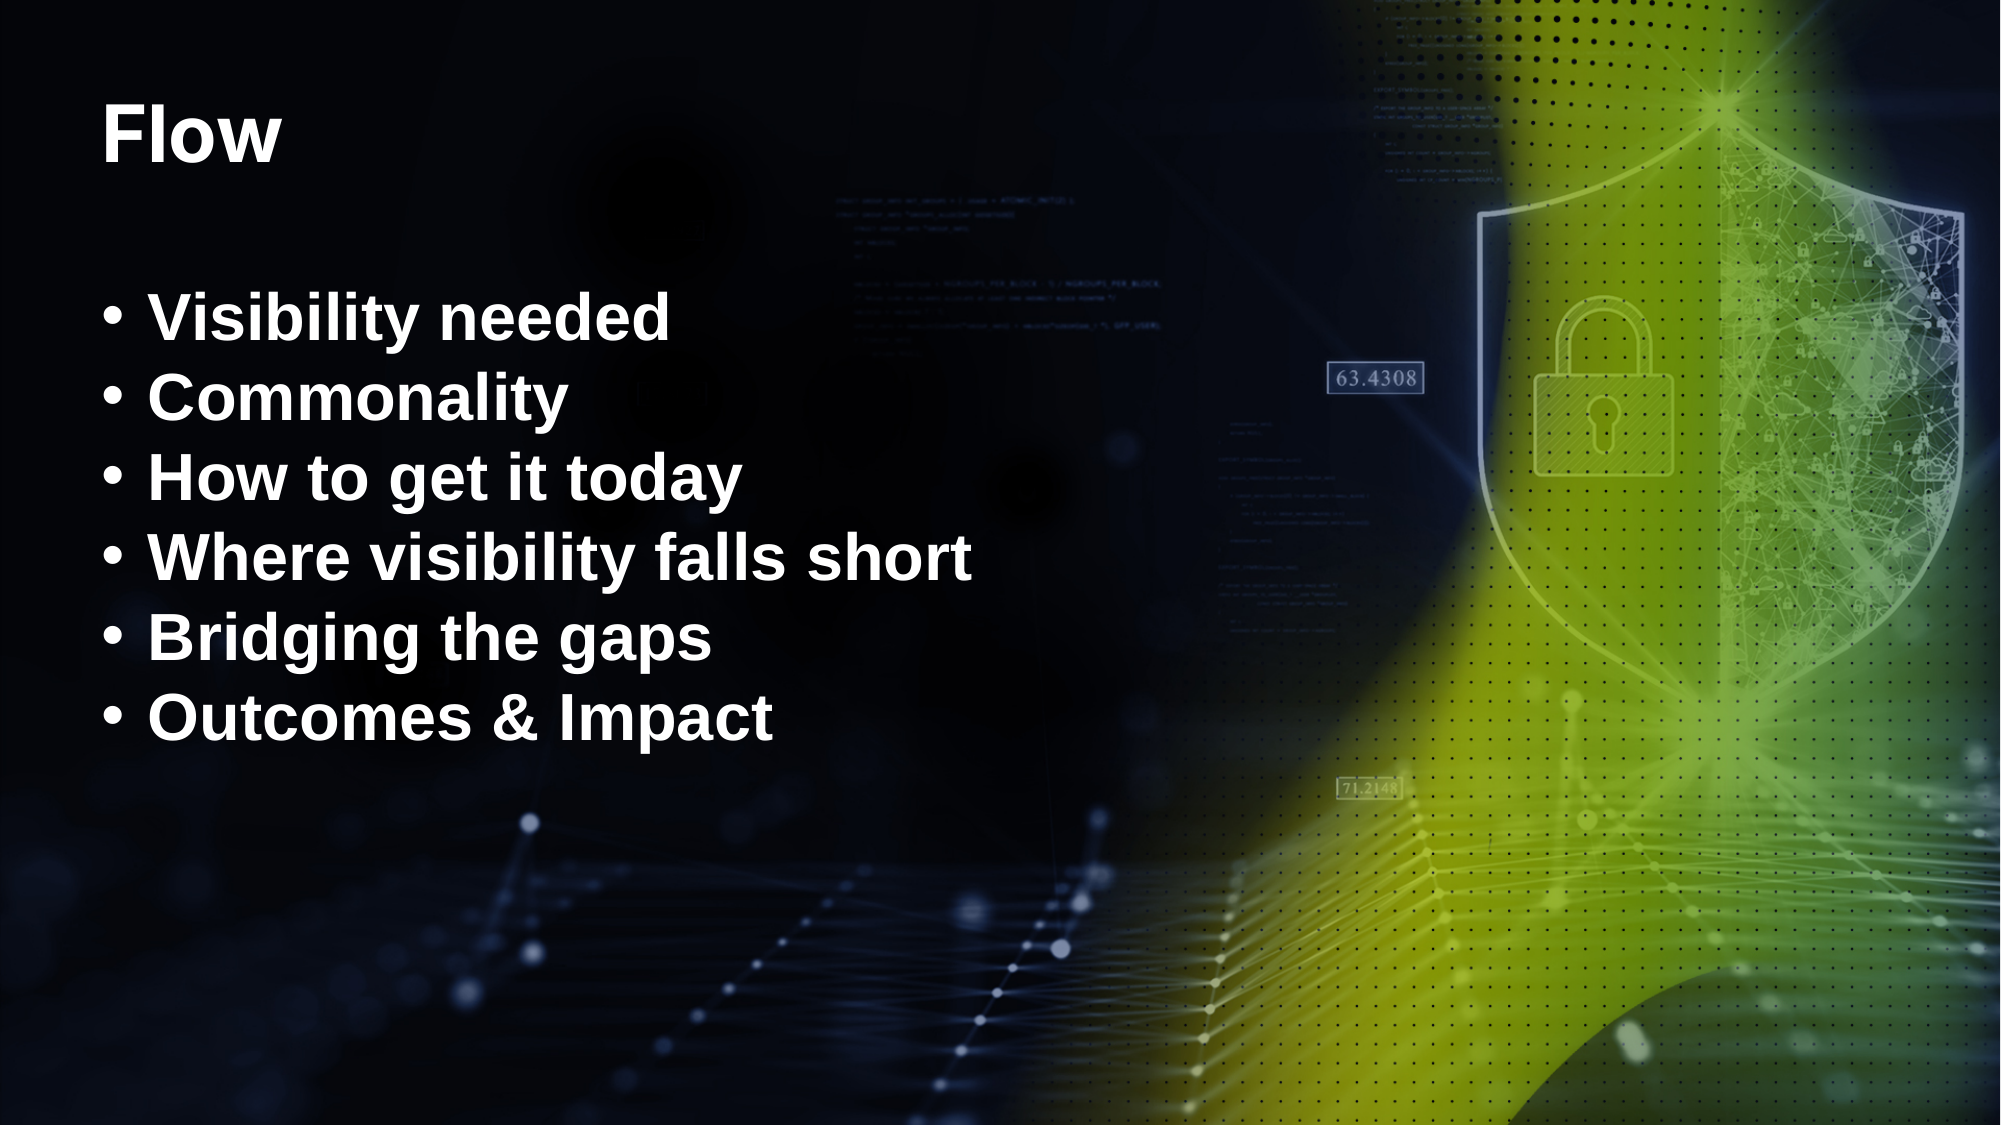

Flow
Visibility needed
Commonality
How to get it today
Where visibility falls short
Bridging the gaps
Outcomes & Impact